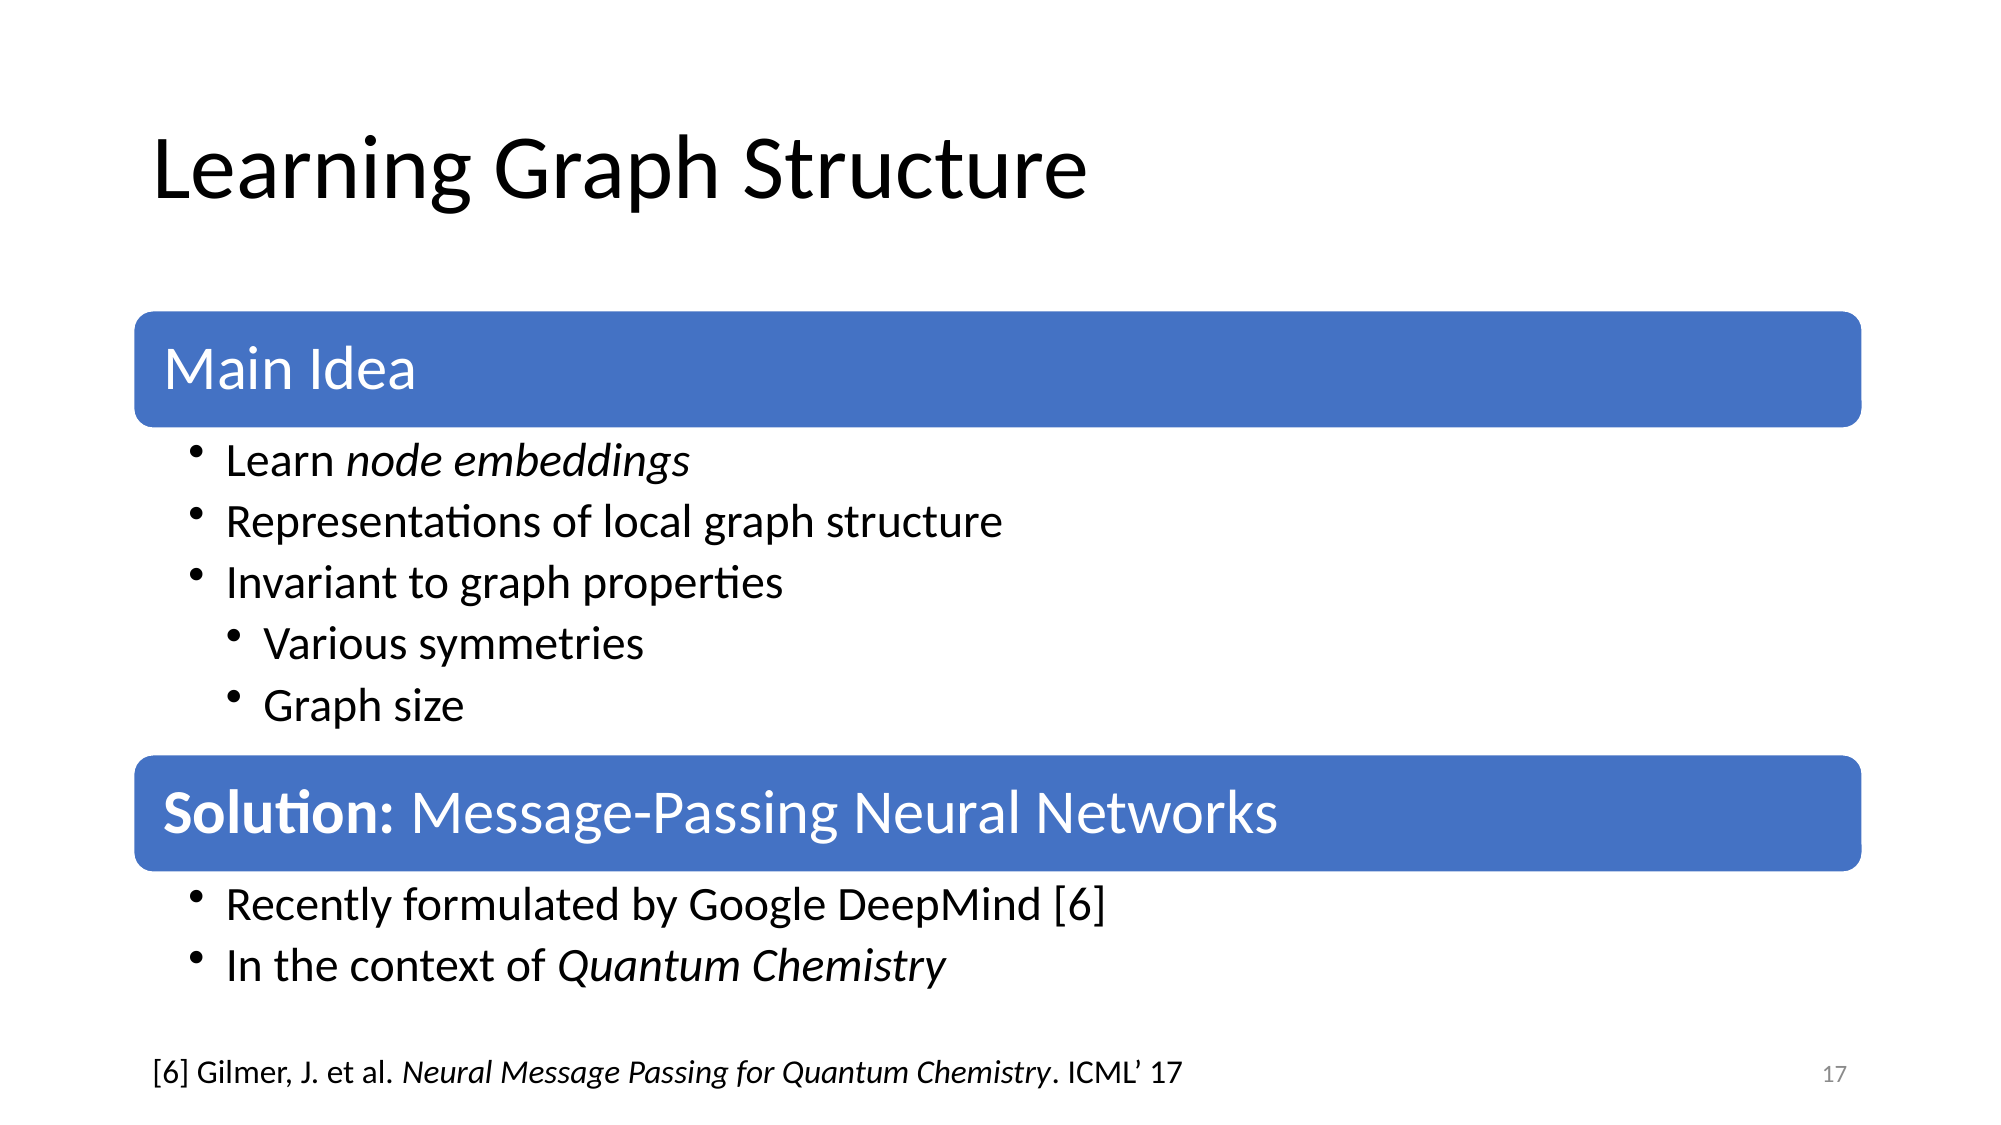

# Learning Graph Structure
Main Idea
Learn node embeddings
Representations of local graph structure
Invariant to graph properties
Various symmetries
Graph size
Solution: Message-Passing Neural Networks
Recently formulated by Google DeepMind [6]
In the context of Quantum Chemistry
[6] Gilmer, J. et al. Neural Message Passing for Quantum Chemistry. ICML’ 17

17